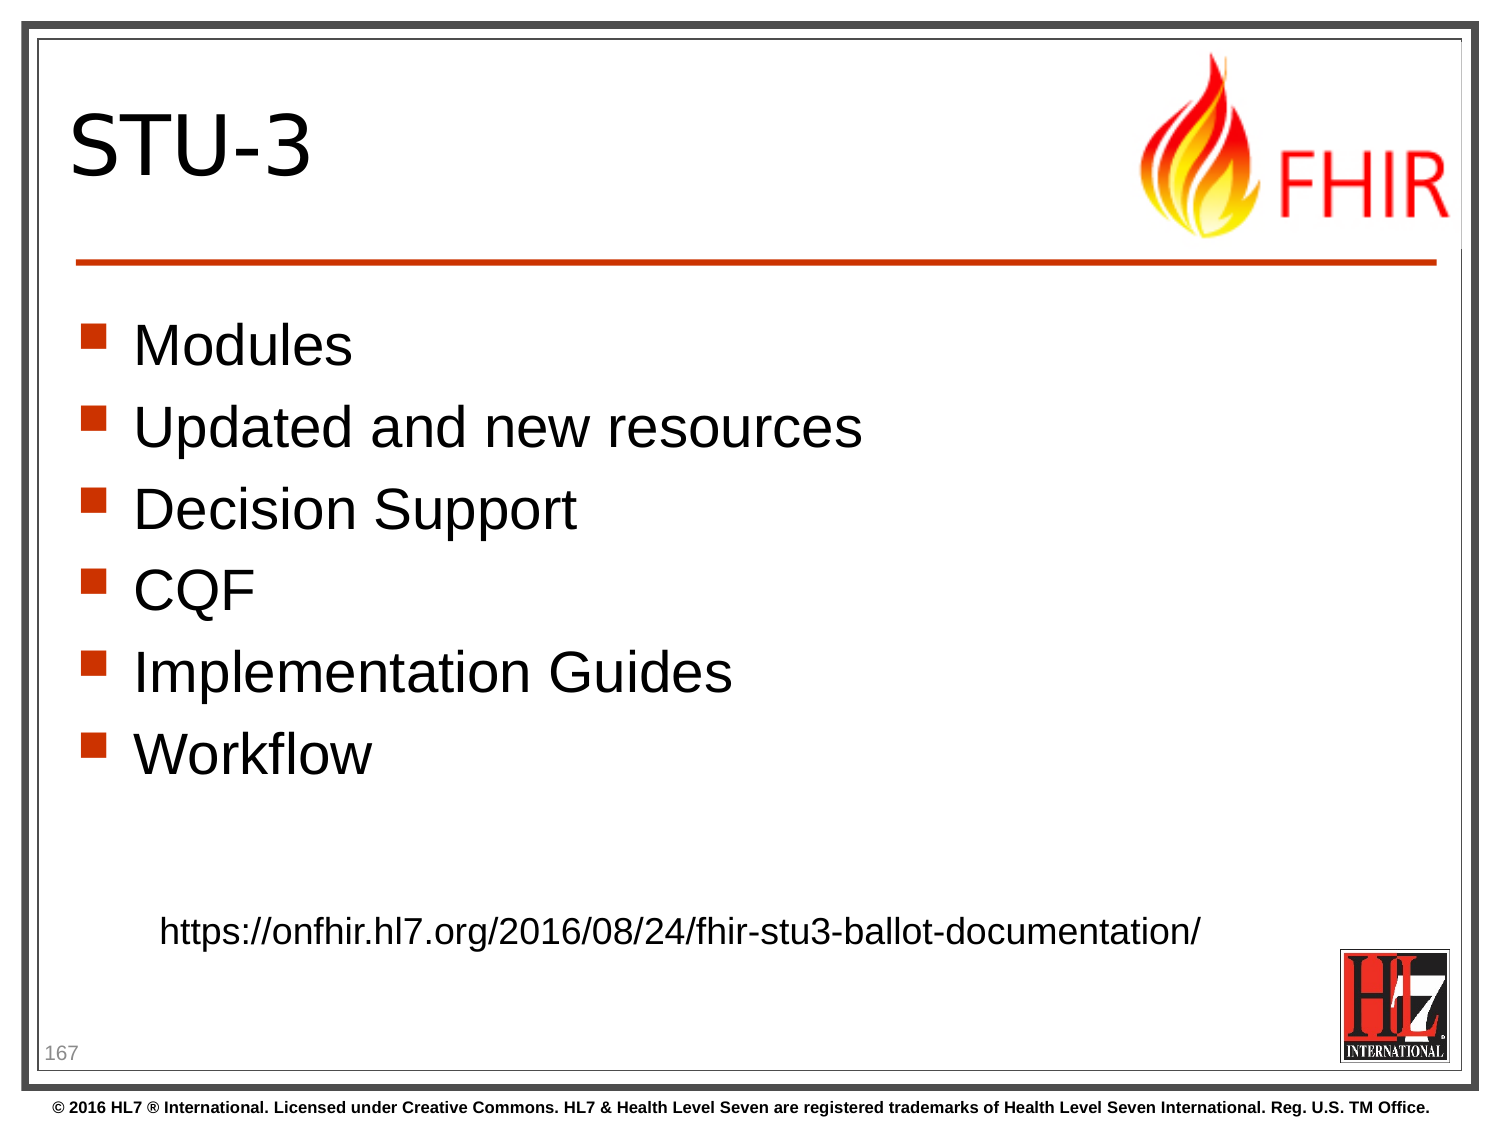

# STU-3
Modules
Updated and new resources
Decision Support
CQF
Implementation Guides
Workflow

https://onfhir.hl7.org/2016/08/24/fhir-stu3-ballot-documentation/
167